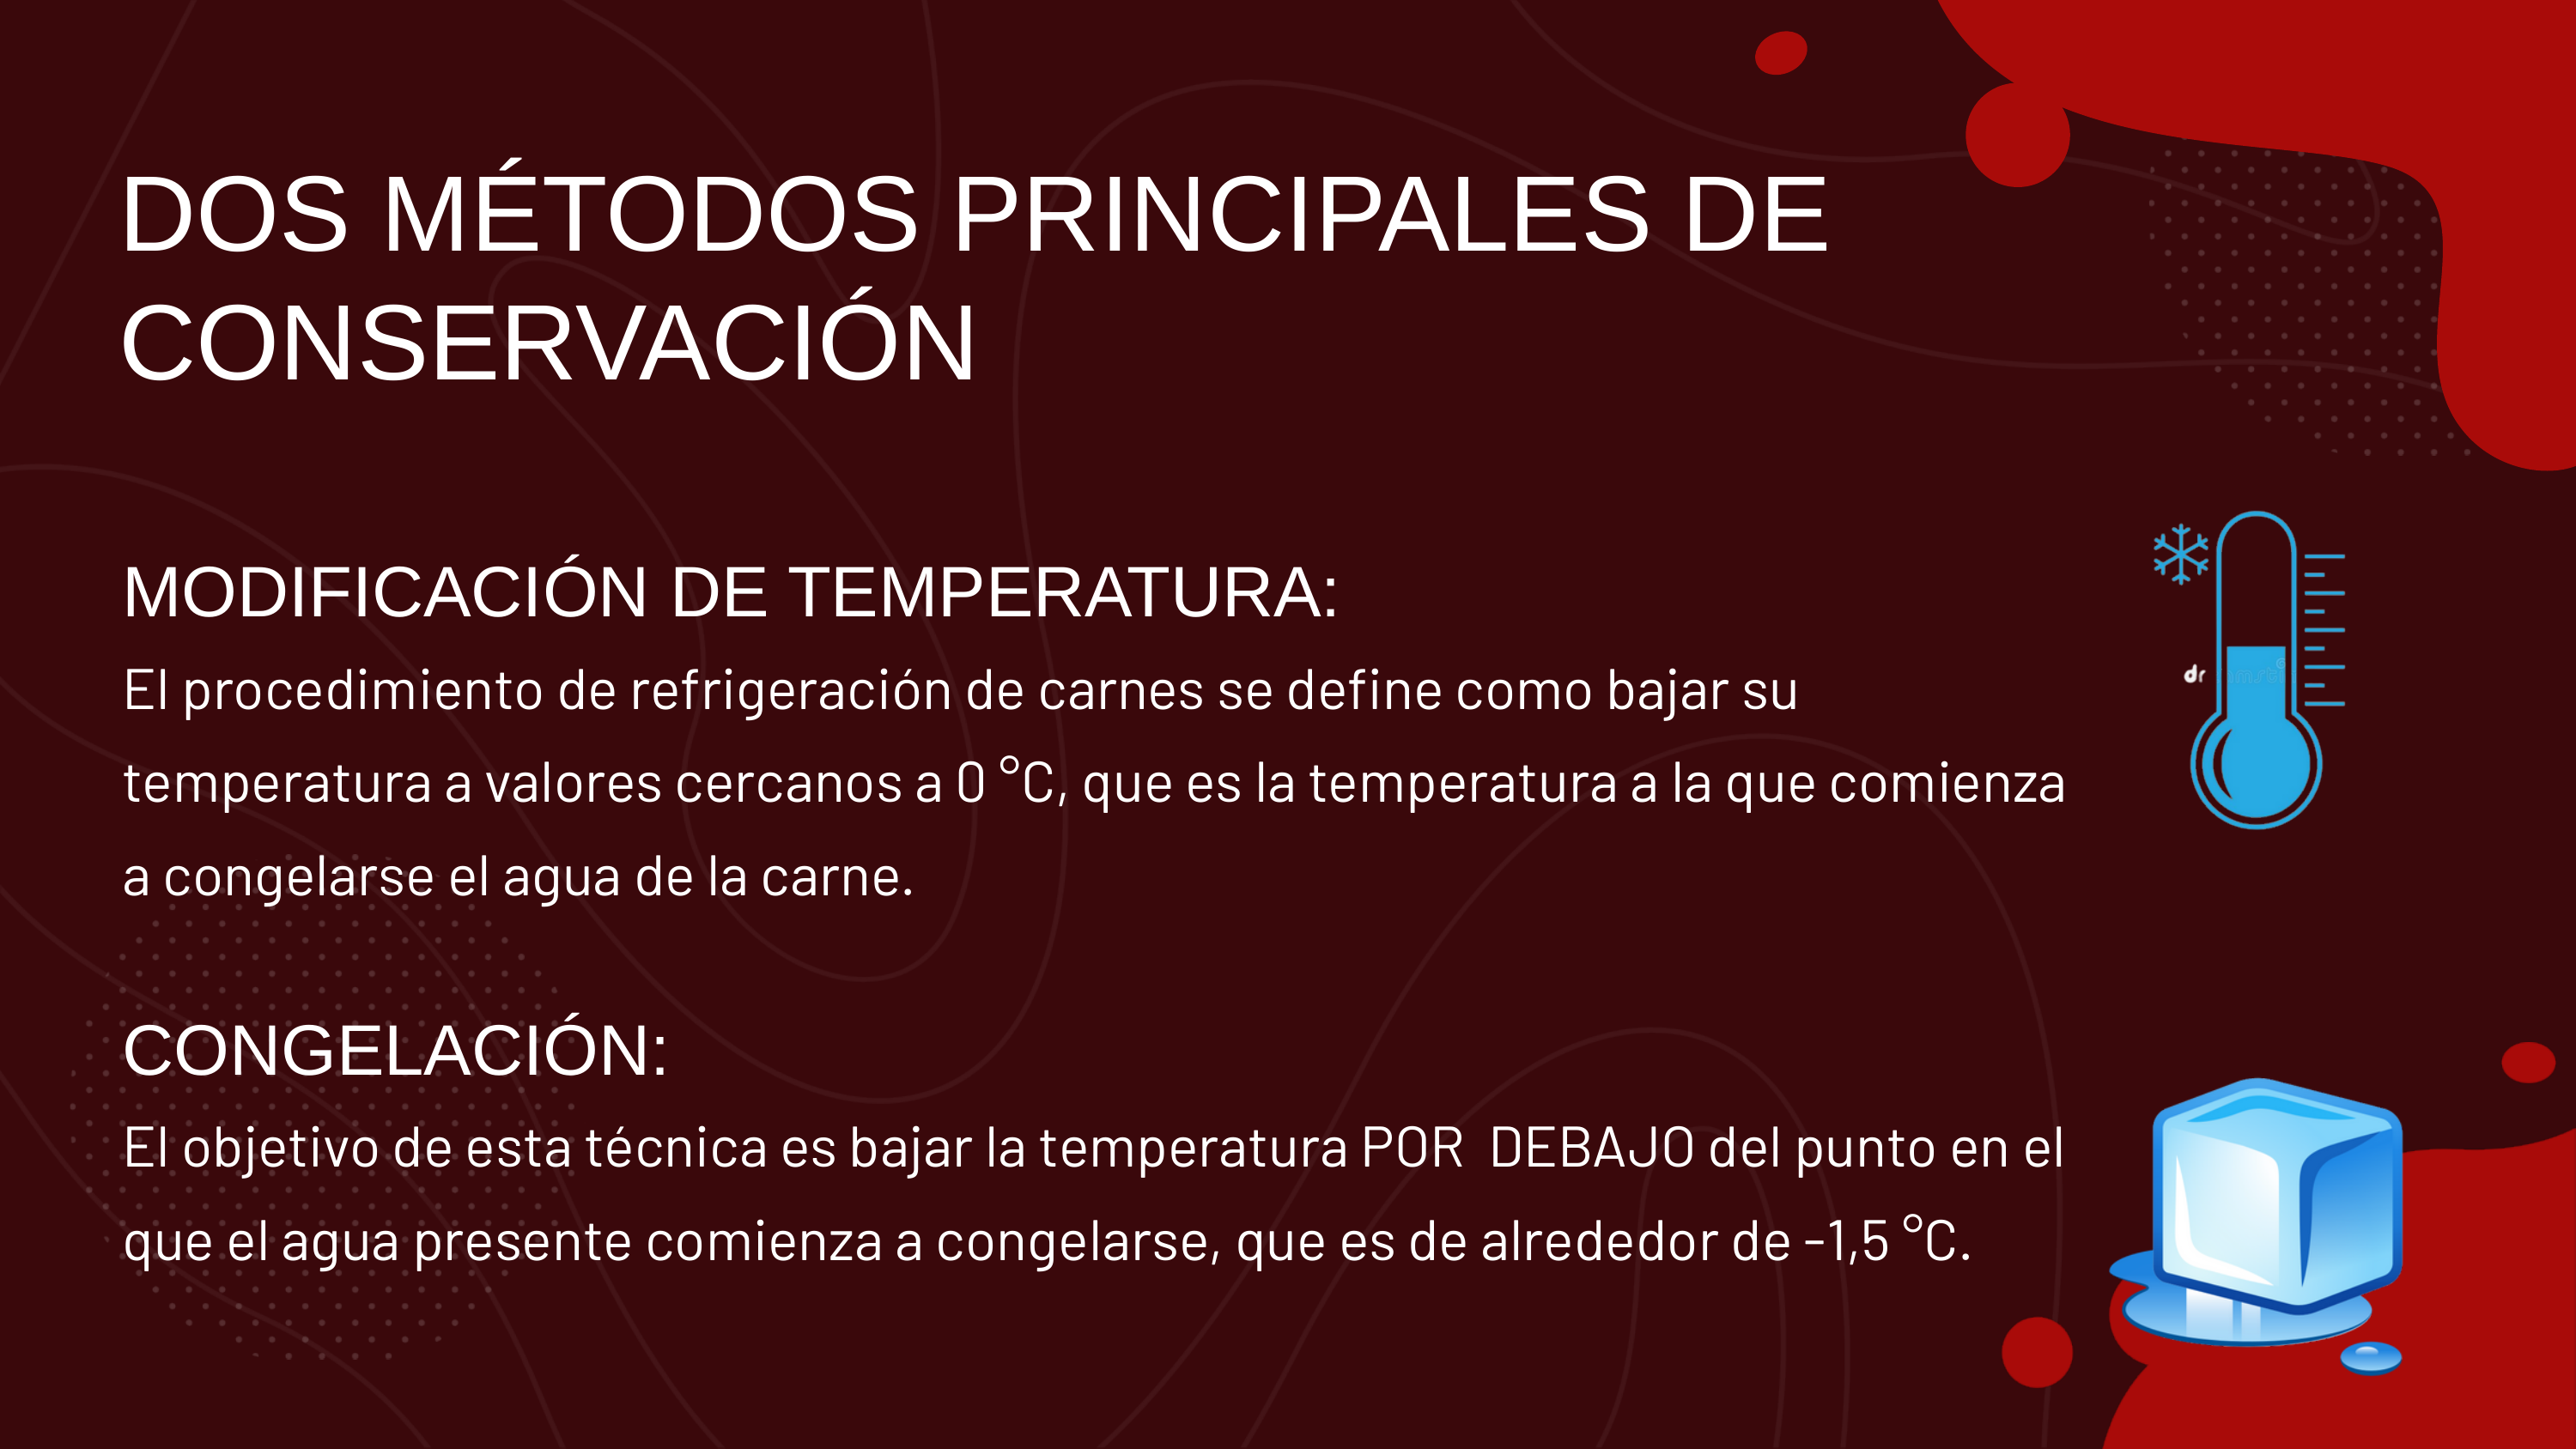

DOS MÉTODOS PRINCIPALES DE CONSERVACIÓN

MODIFICACIÓN DE TEMPERATURA:
El procedimiento de refrigeración de carnes se define como bajar su temperatura a valores cercanos a 0 °C, que es la temperatura a la que comienza a congelarse el agua de la carne.

CONGELACIÓN:

El objetivo de esta técnica es bajar la temperatura POR  DEBAJO del punto en el que el agua presente comienza a congelarse, que es de alrededor de -1,5 °C.